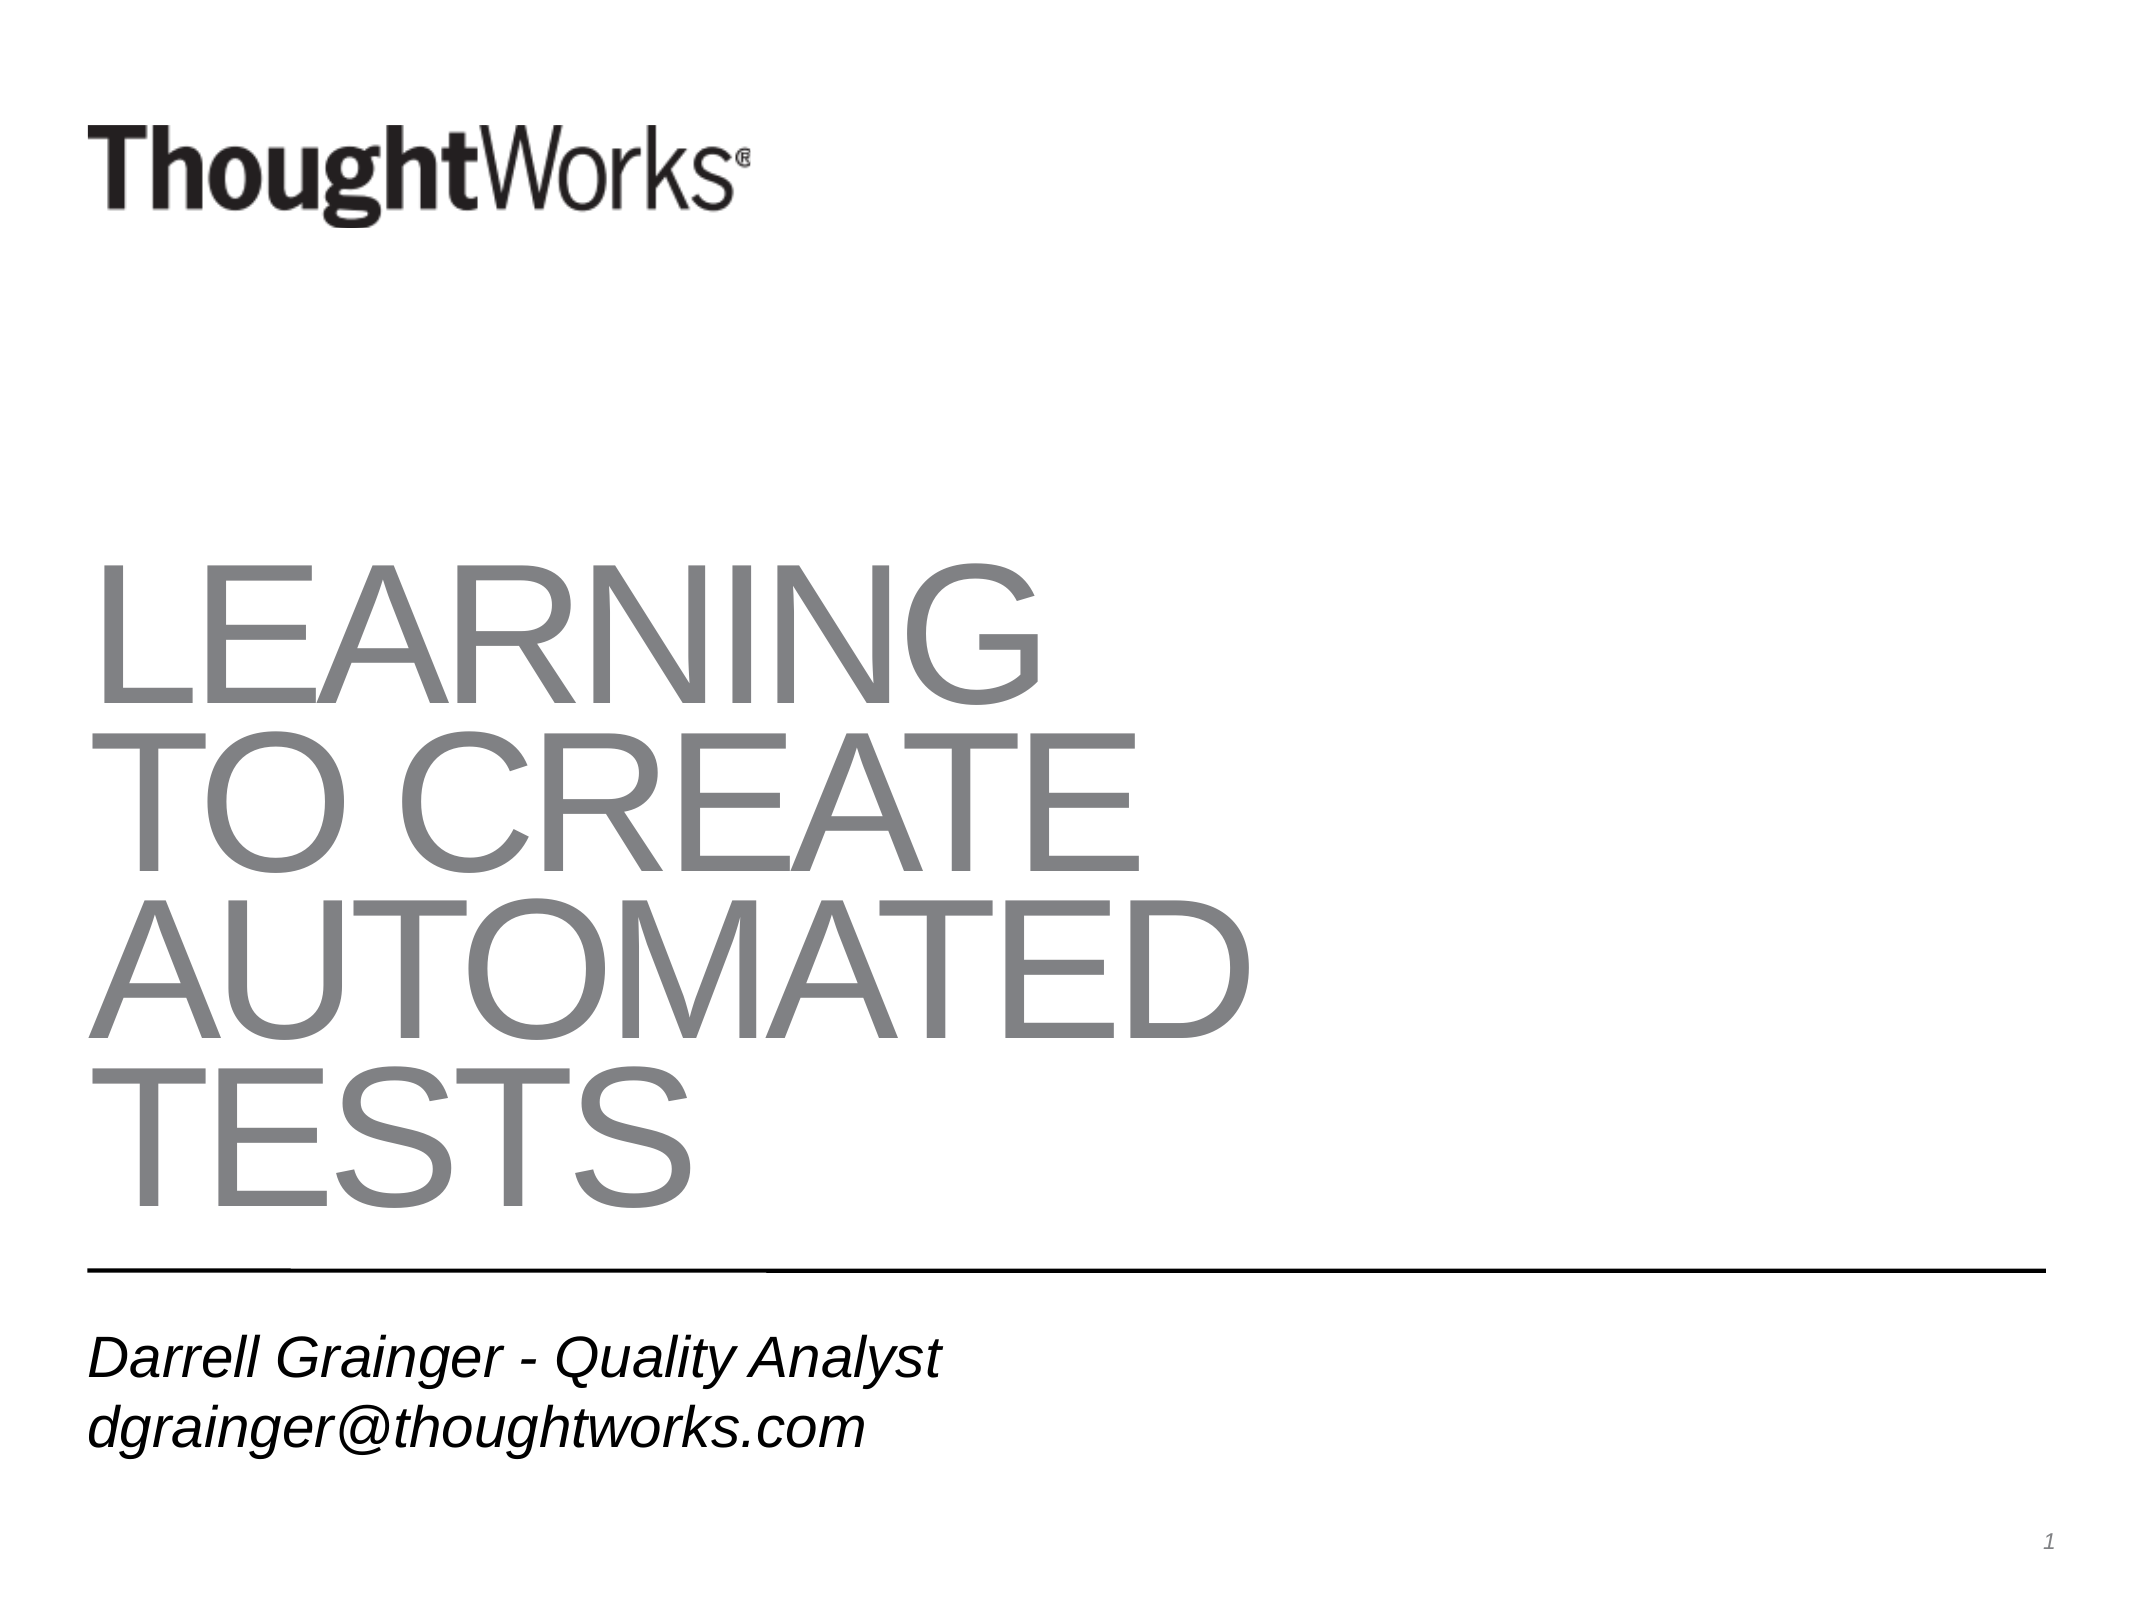

# Learning To Create automated tests
Darrell Grainger - Quality Analyst
dgrainger@thoughtworks.com
1